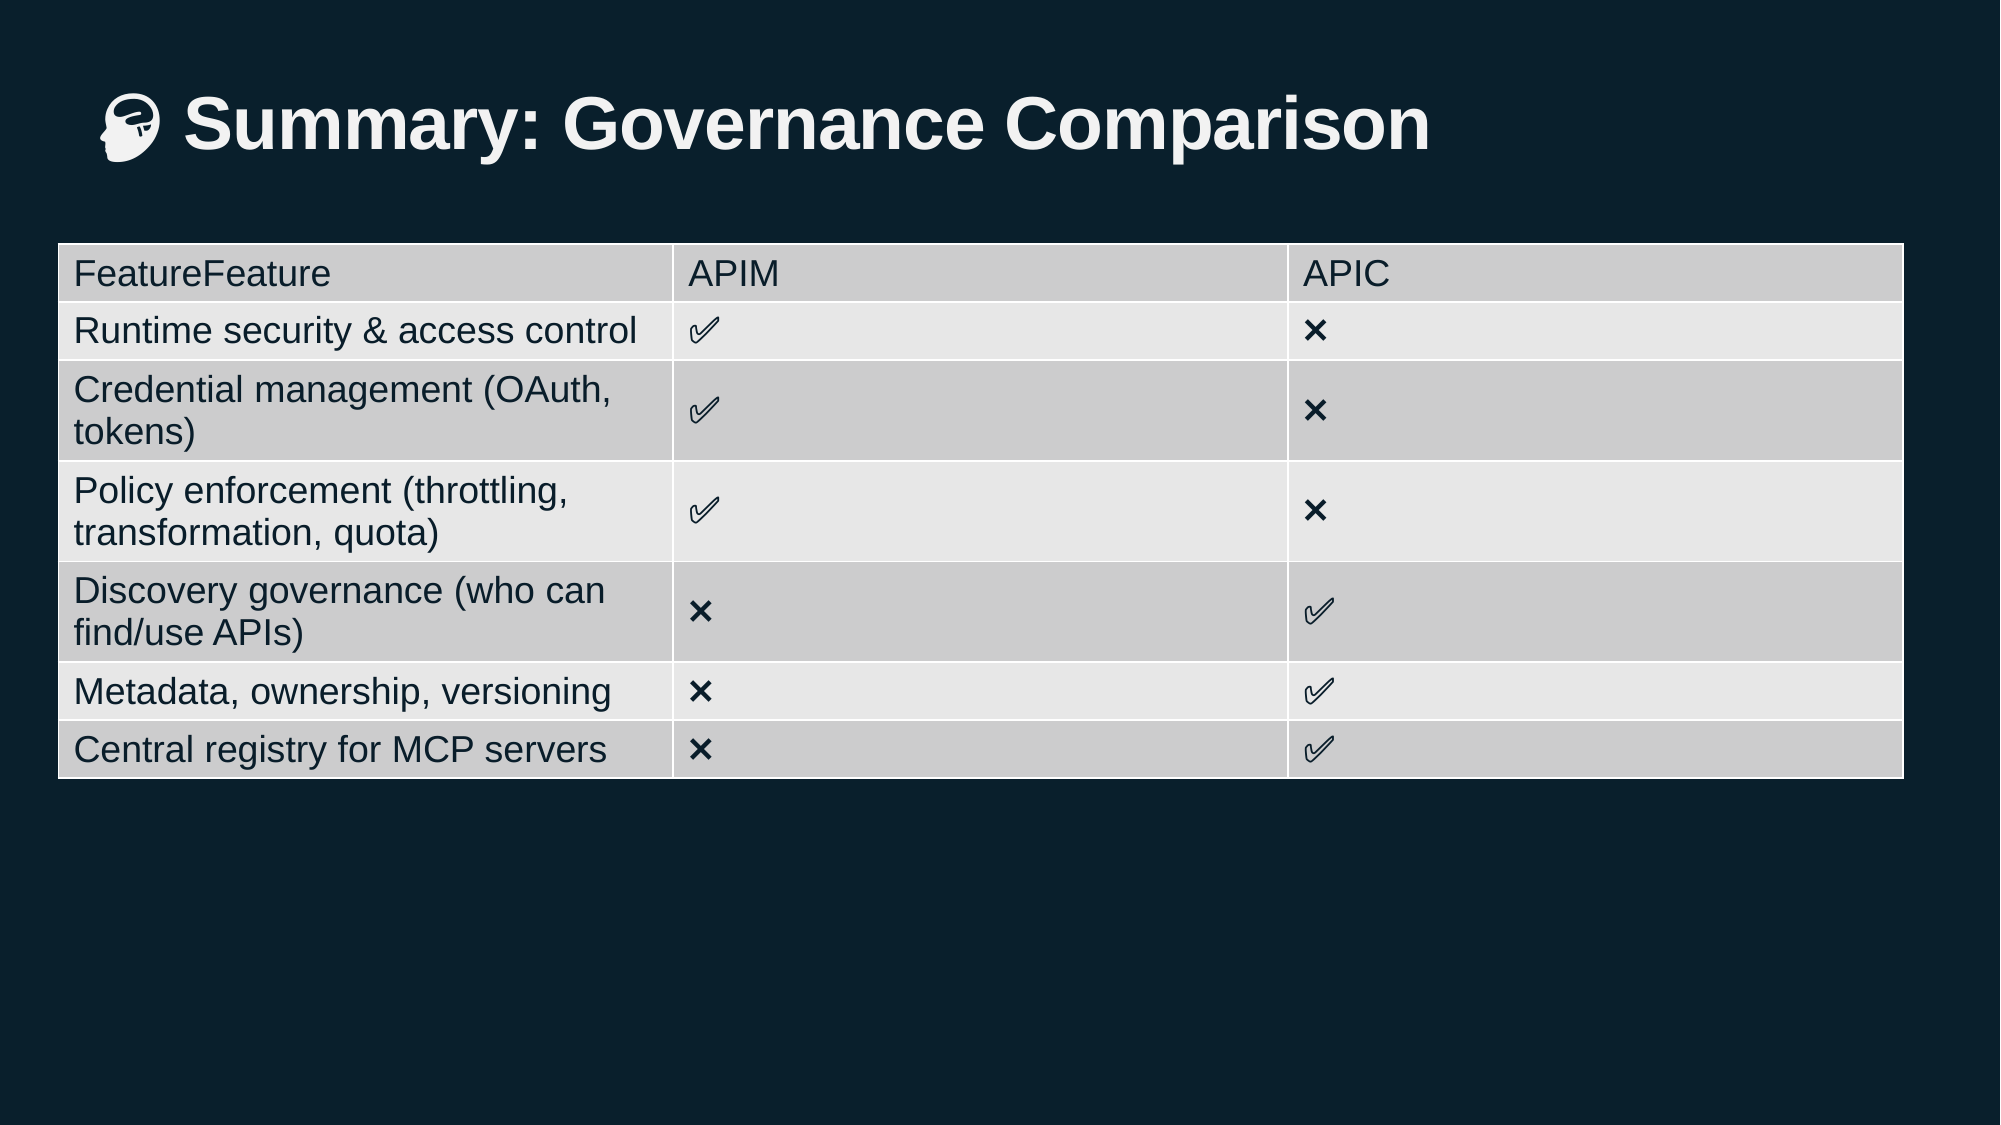

# 🧠 Summary: Governance Comparison
| FeatureFeature | APIM | APIC |
| --- | --- | --- |
| Runtime security & access control | ✅ | ❌ |
| Credential management (OAuth, tokens) | ✅ | ❌ |
| Policy enforcement (throttling, transformation, quota) | ✅ | ❌ |
| Discovery governance (who can find/use APIs) | ❌ | ✅ |
| Metadata, ownership, versioning | ❌ | ✅ |
| Central registry for MCP servers | ❌ | ✅ |